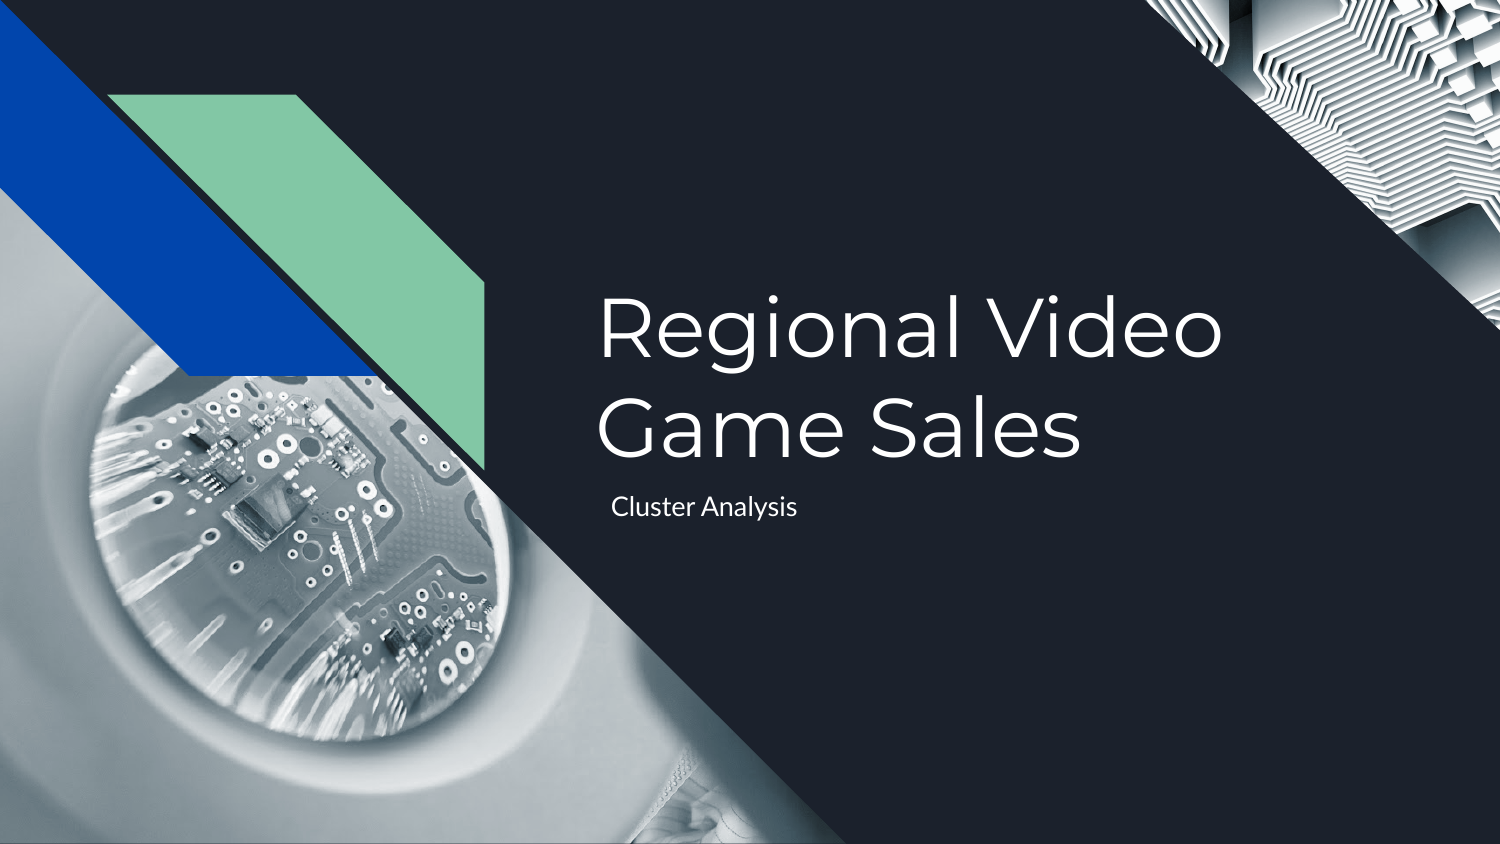

# Regional Video Game Sales
Cluster Analysis